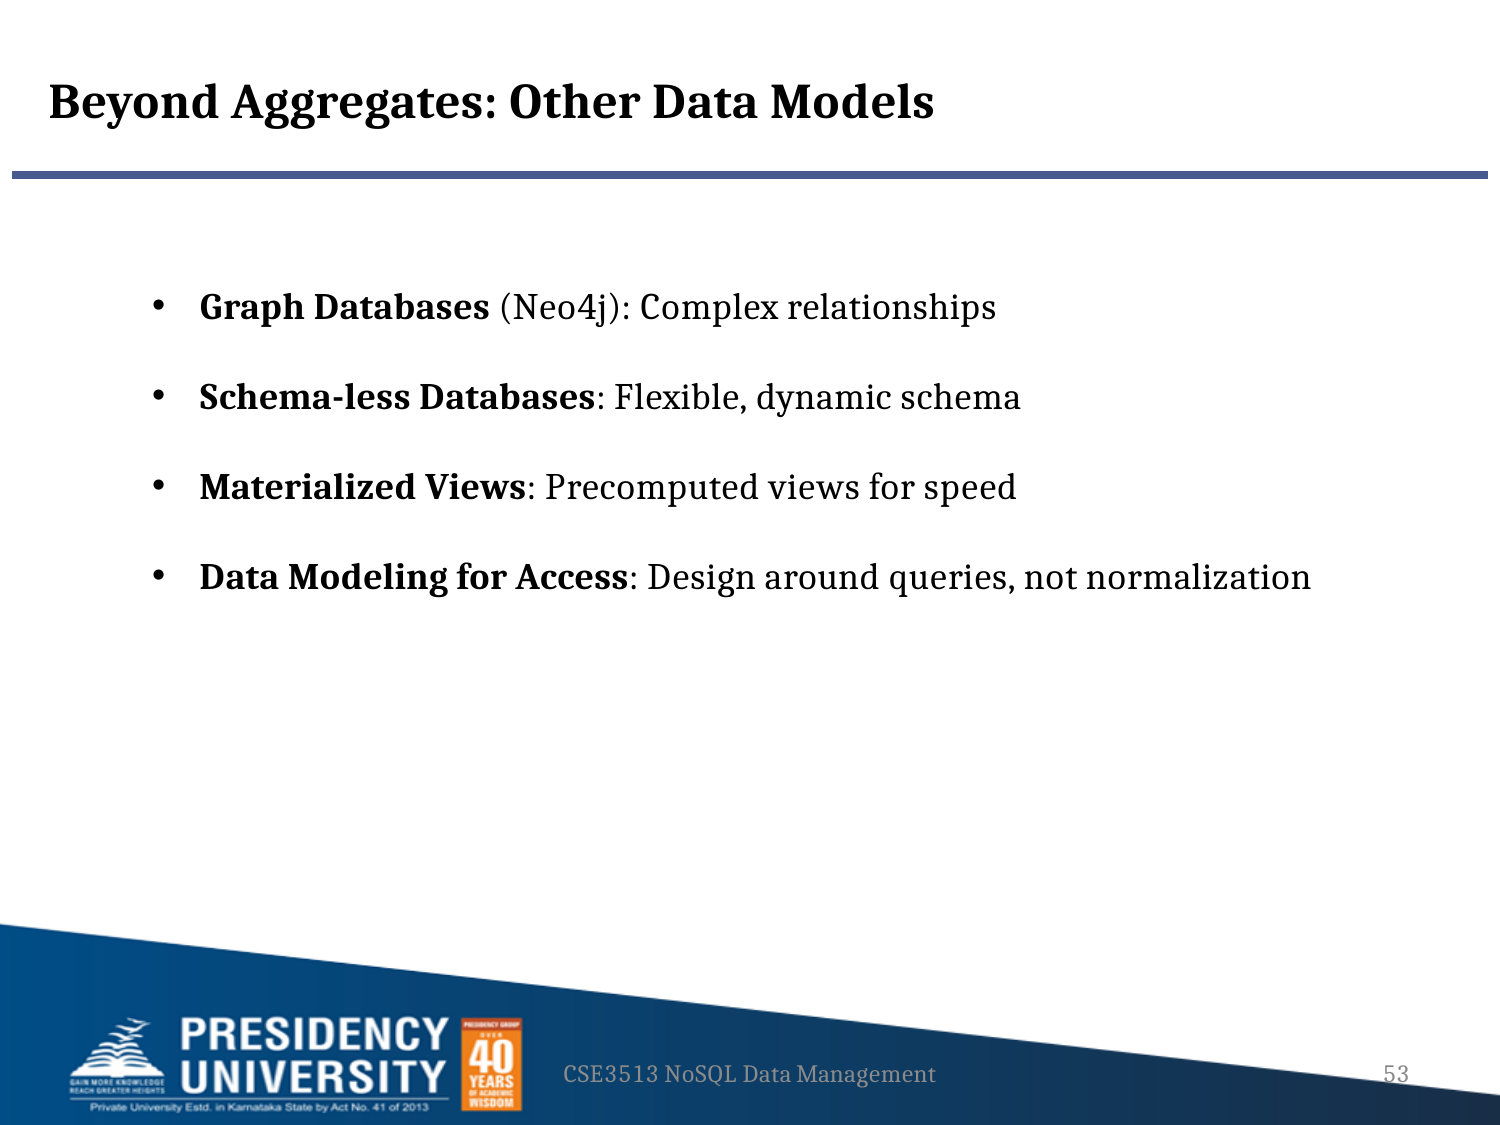

Beyond Aggregates: Other Data Models
Graph Databases (Neo4j): Complex relationships

Schema-less Databases: Flexible, dynamic schema

Materialized Views: Precomputed views for speed

Data Modeling for Access: Design around queries, not normalization
CSE3513 NoSQL Data Management
53